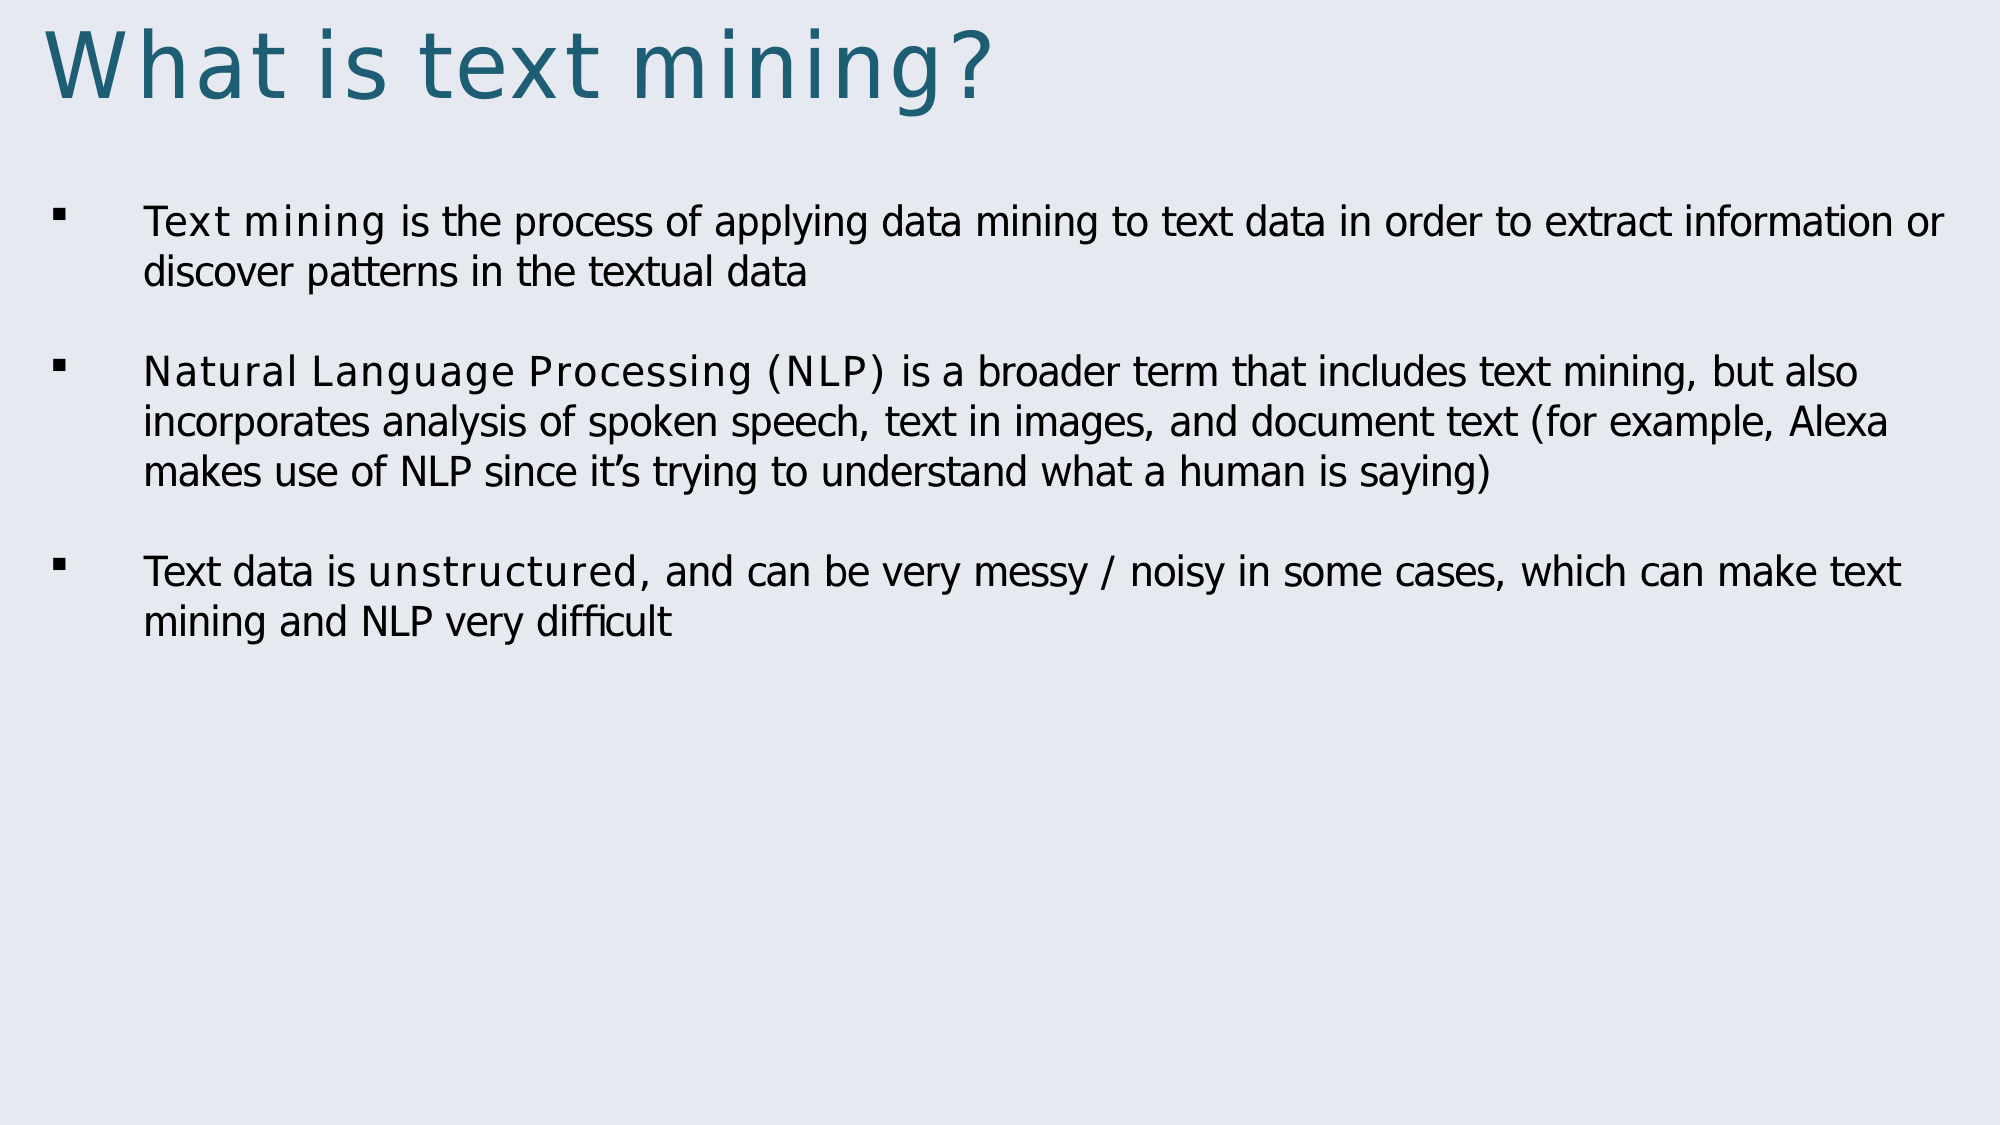

What is text mining?
Text mining is the process of applying data mining to text data in order to extract information or discover patterns in the textual data

Natural Language Processing (NLP) is a broader term that includes text mining, but also incorporates analysis of spoken speech, text in images, and document text (for example, Alexa makes use of NLP since it’s trying to understand what a human is saying)

Text data is unstructured, and can be very messy / noisy in some cases, which can make text mining and NLP very difficult